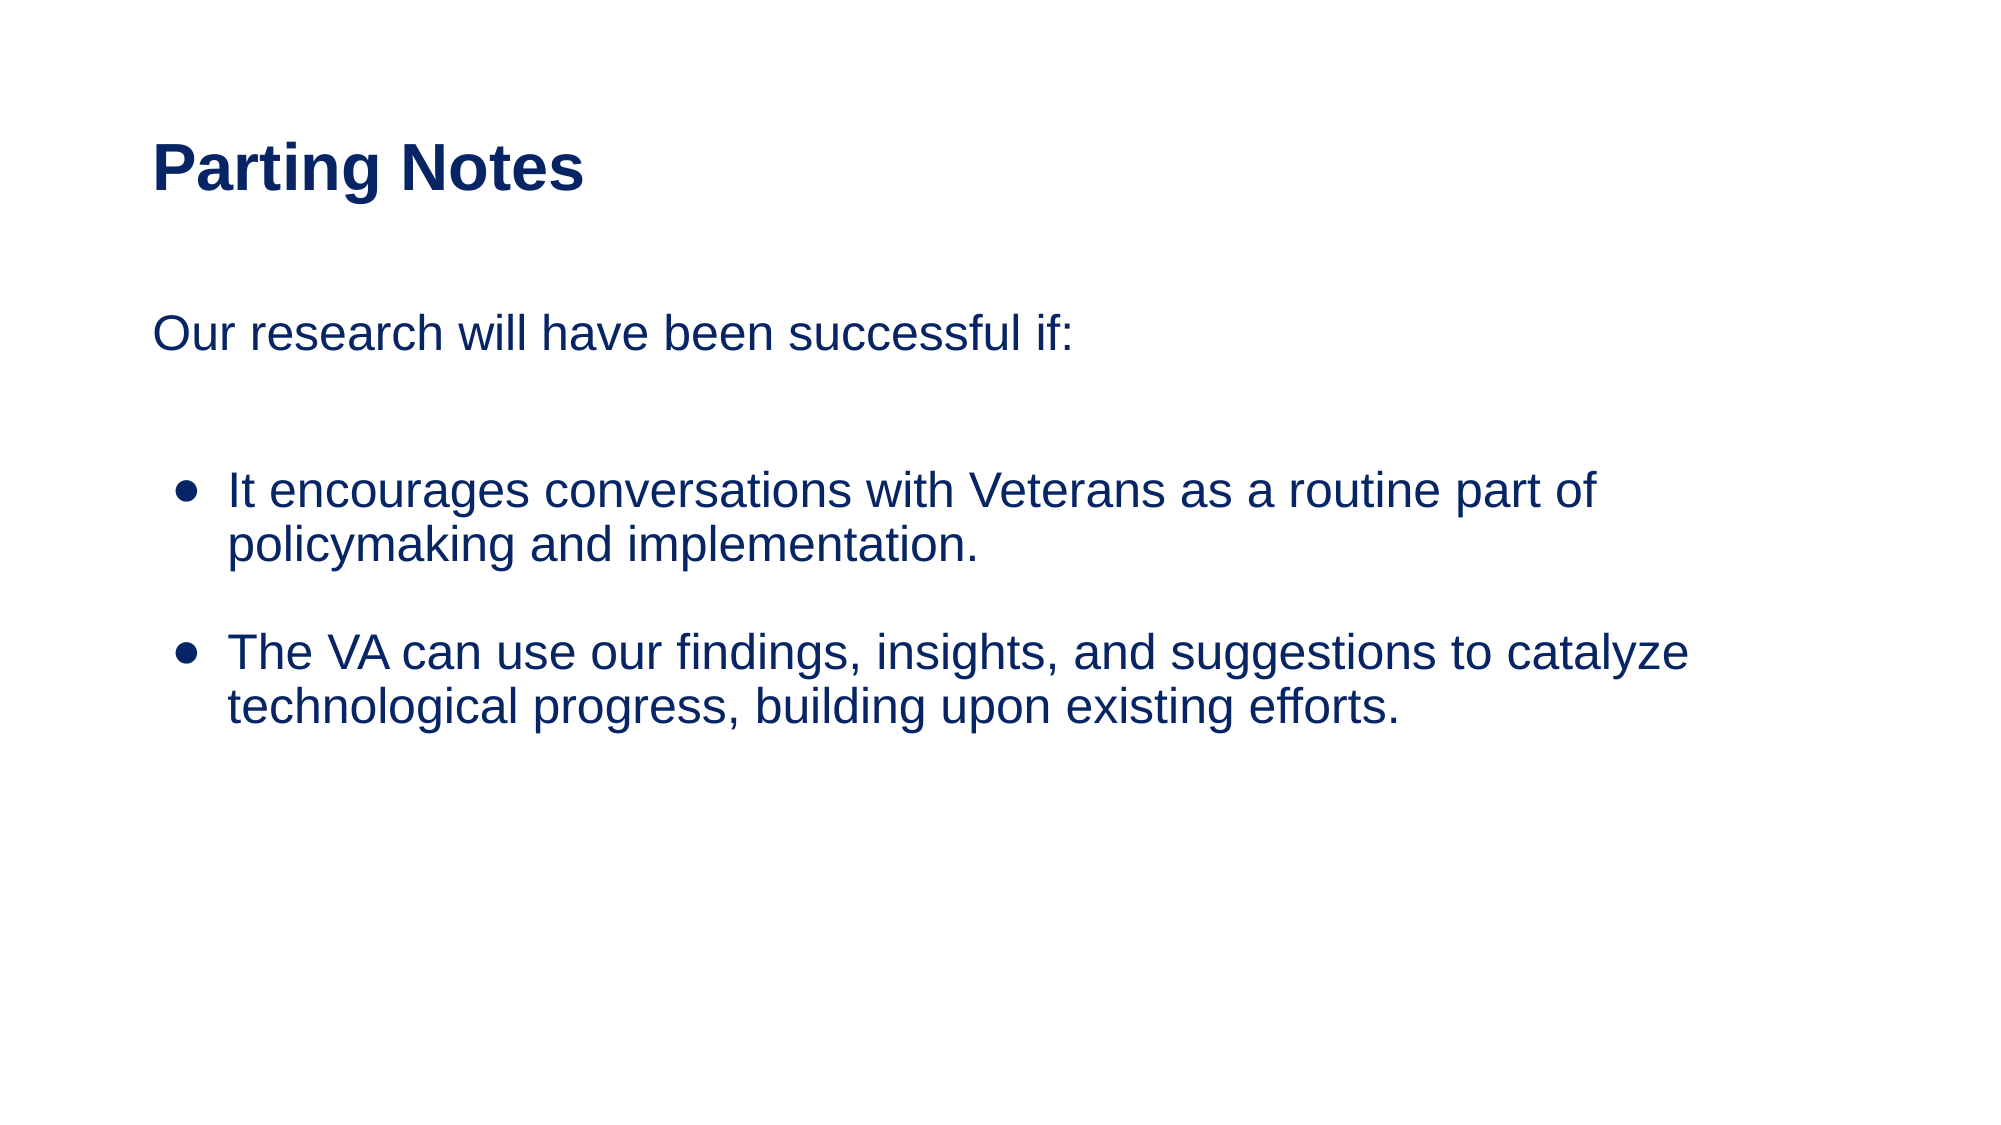

# Parting Notes
Our research will have been successful if:
It encourages conversations with Veterans as a routine part of policymaking and implementation.
The VA can use our findings, insights, and suggestions to catalyze technological progress, building upon existing efforts.